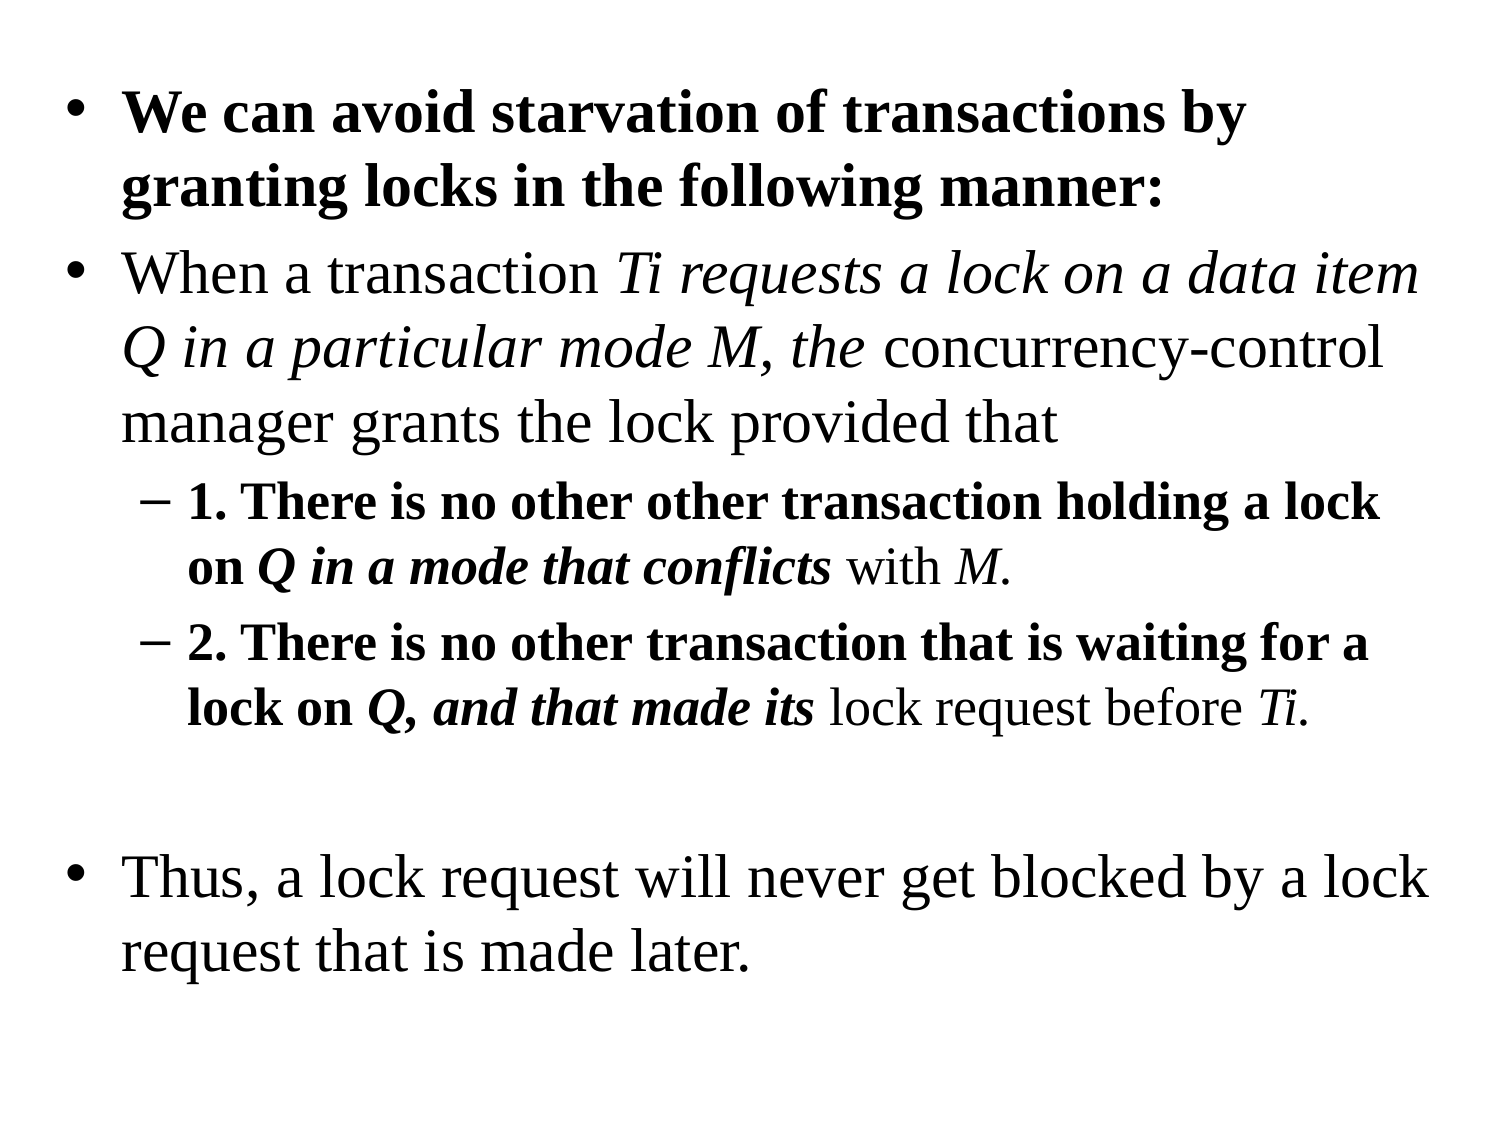

We can avoid starvation of transactions by granting locks in the following manner:
When a transaction Ti requests a lock on a data item Q in a particular mode M, the concurrency-control manager grants the lock provided that
1. There is no other other transaction holding a lock on Q in a mode that conflicts with M.
2. There is no other transaction that is waiting for a lock on Q, and that made its lock request before Ti.

Thus, a lock request will never get blocked by a lock request that is made later.